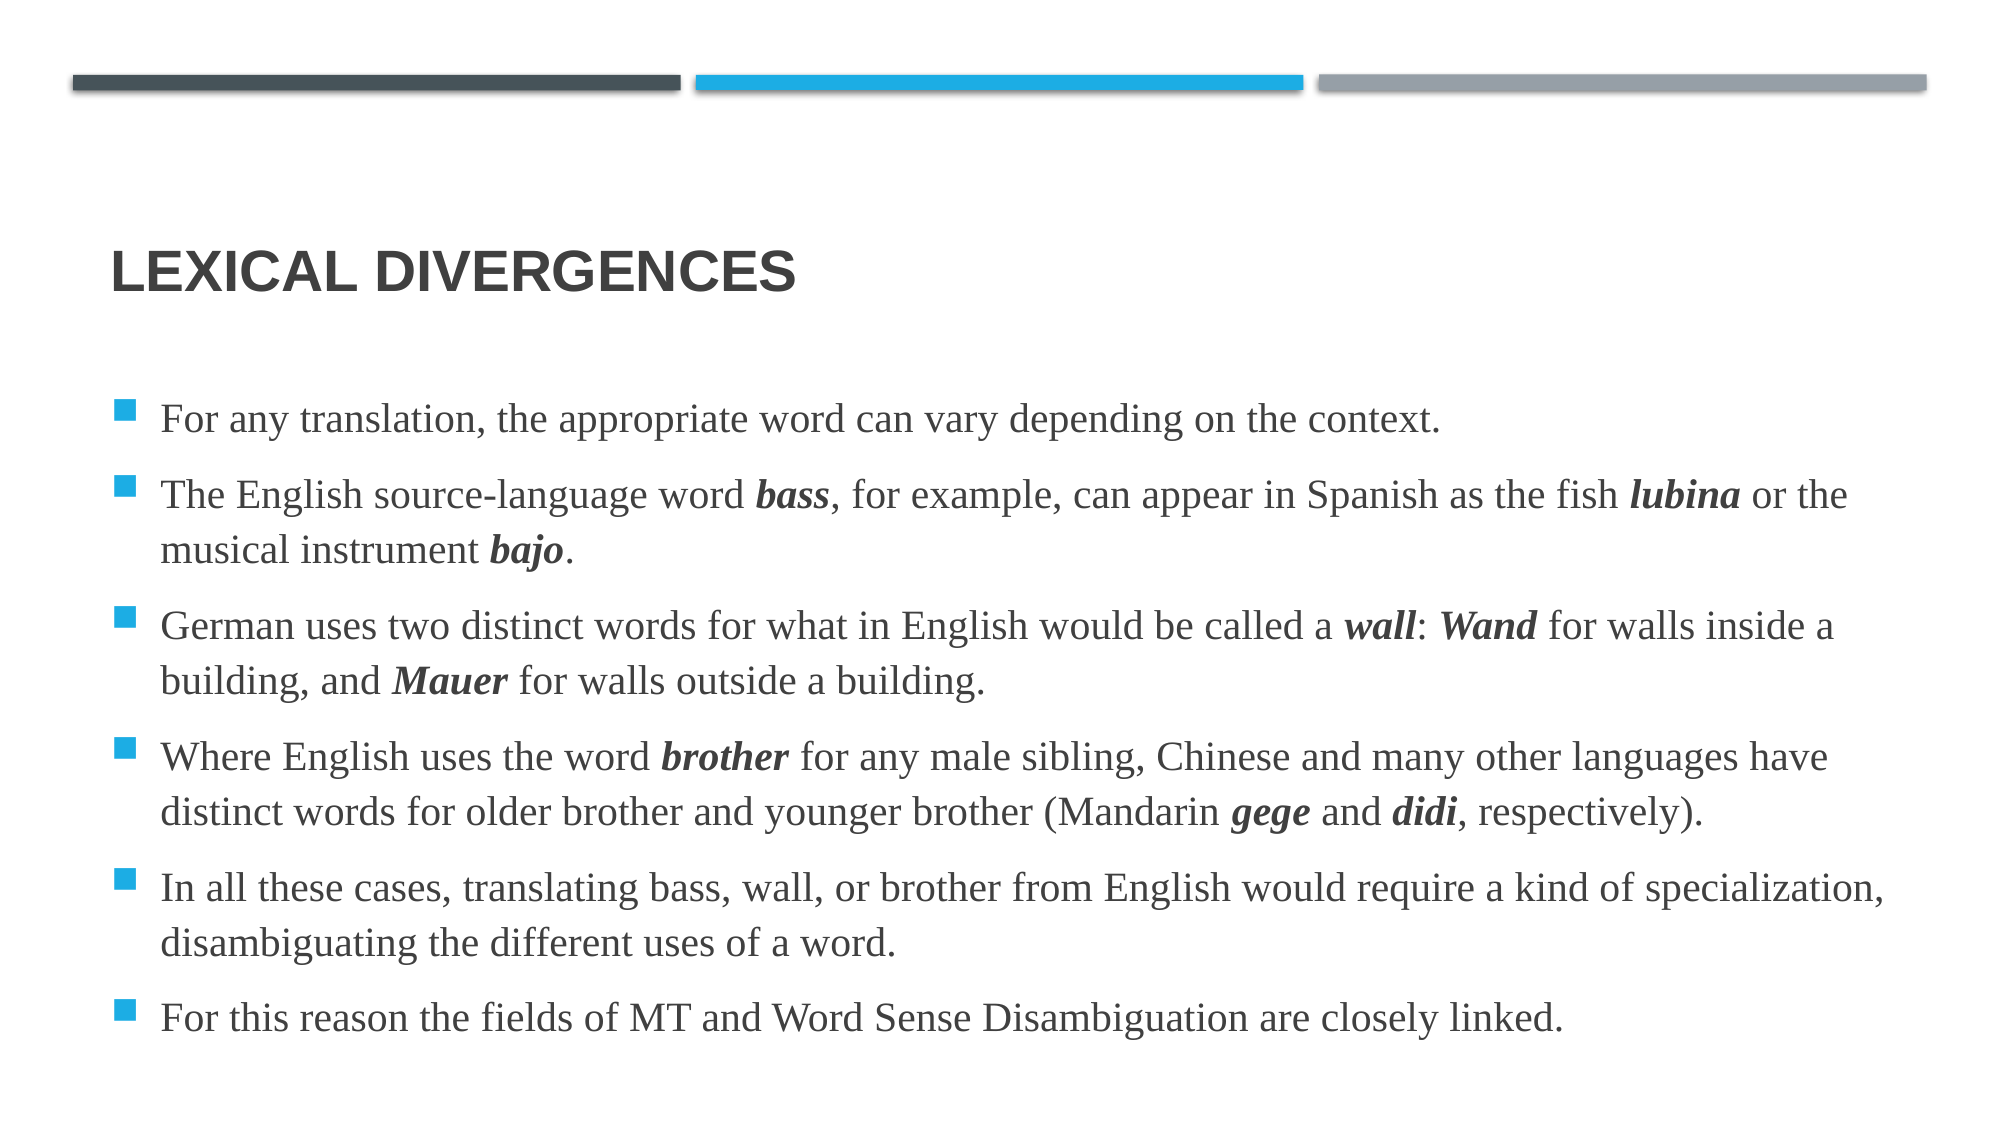

# Lexical Divergences
For any translation, the appropriate word can vary depending on the context.
The English source-language word bass, for example, can appear in Spanish as the fish lubina or the musical instrument bajo.
German uses two distinct words for what in English would be called a wall: Wand for walls inside a building, and Mauer for walls outside a building.
Where English uses the word brother for any male sibling, Chinese and many other languages have distinct words for older brother and younger brother (Mandarin gege and didi, respectively).
In all these cases, translating bass, wall, or brother from English would require a kind of specialization, disambiguating the different uses of a word.
For this reason the fields of MT and Word Sense Disambiguation are closely linked.